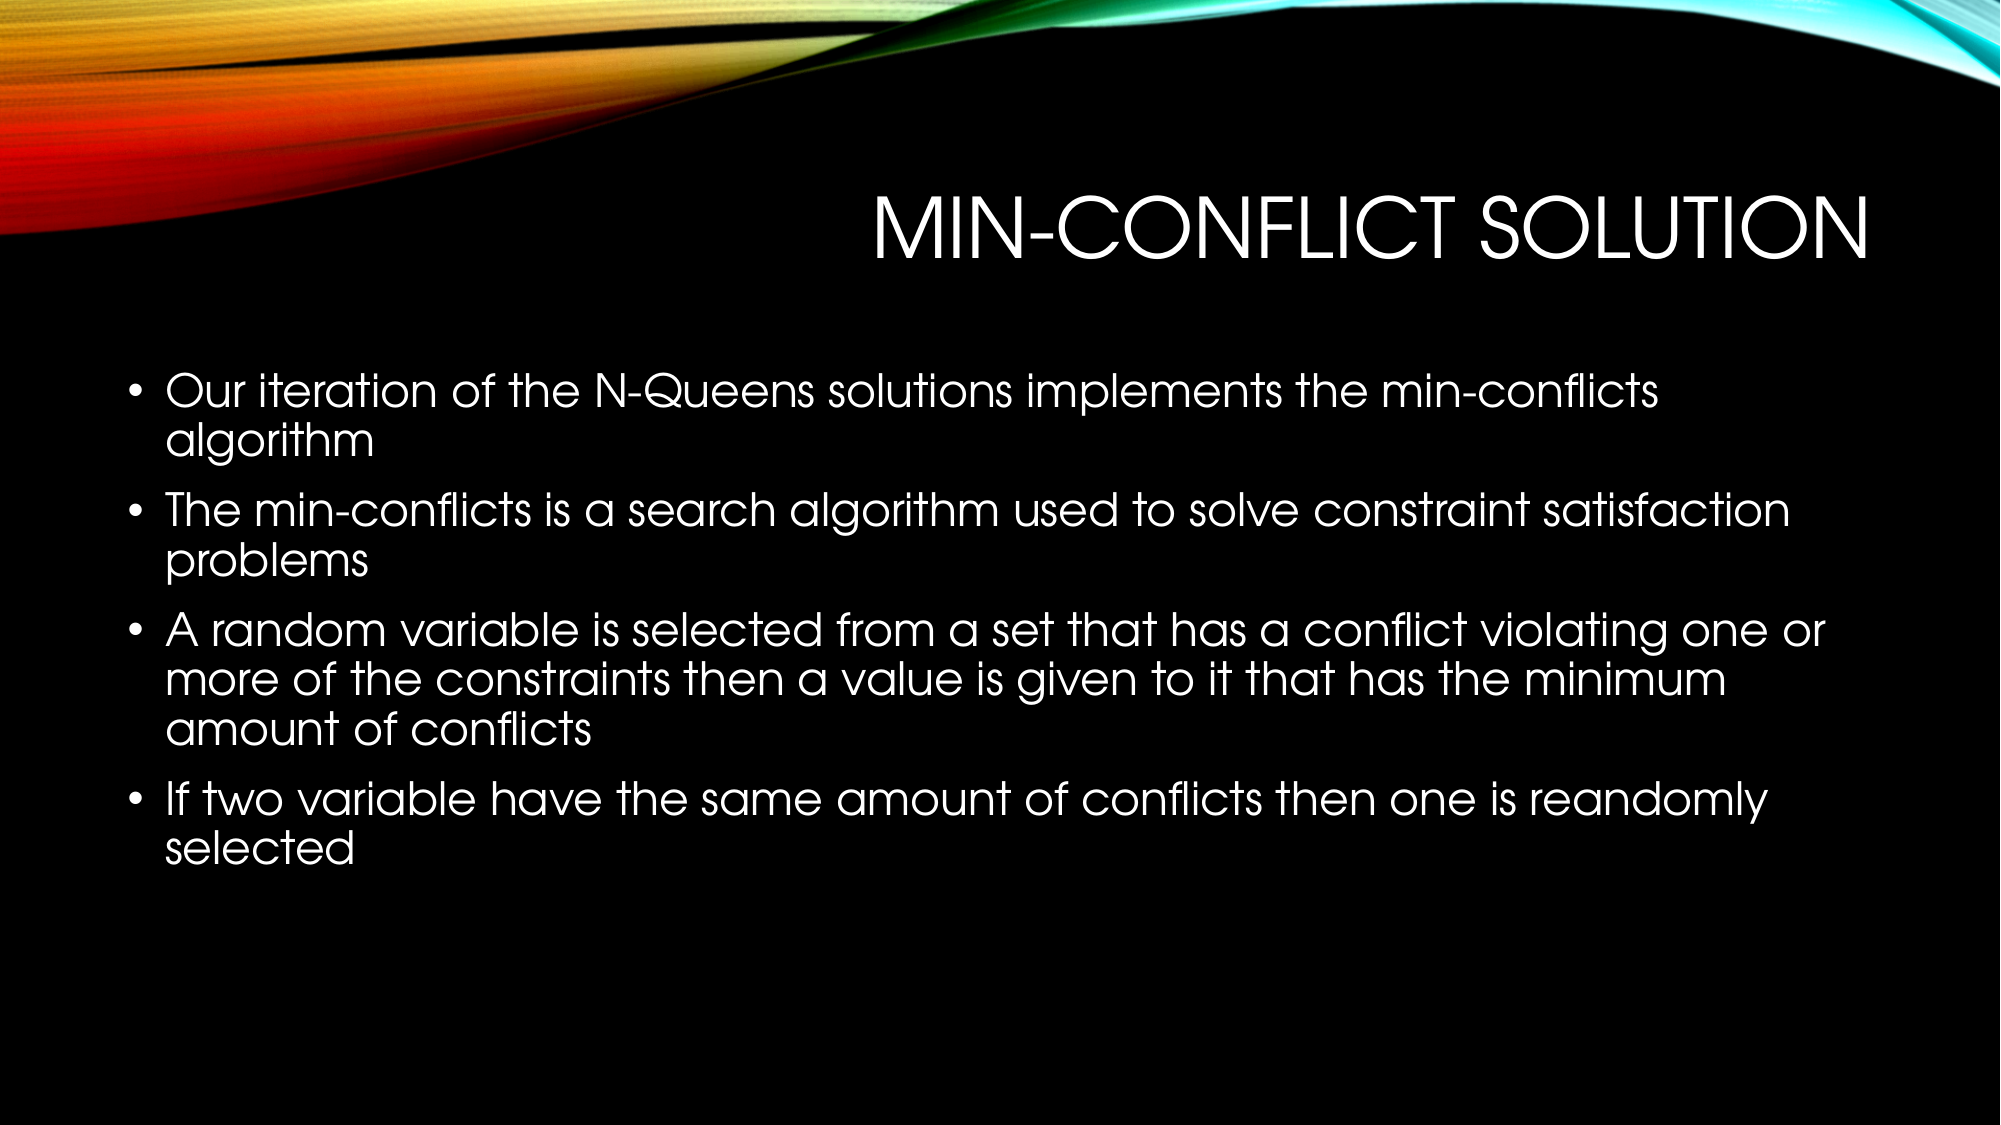

# Min-conflict solution
Our iteration of the N-Queens solutions implements the min-conflicts algorithm
The min-conflicts is a search algorithm used to solve constraint satisfaction problems
A random variable is selected from a set that has a conflict violating one or more of the constraints then a value is given to it that has the minimum amount of conflicts
If two variable have the same amount of conflicts then one is reandomly selected